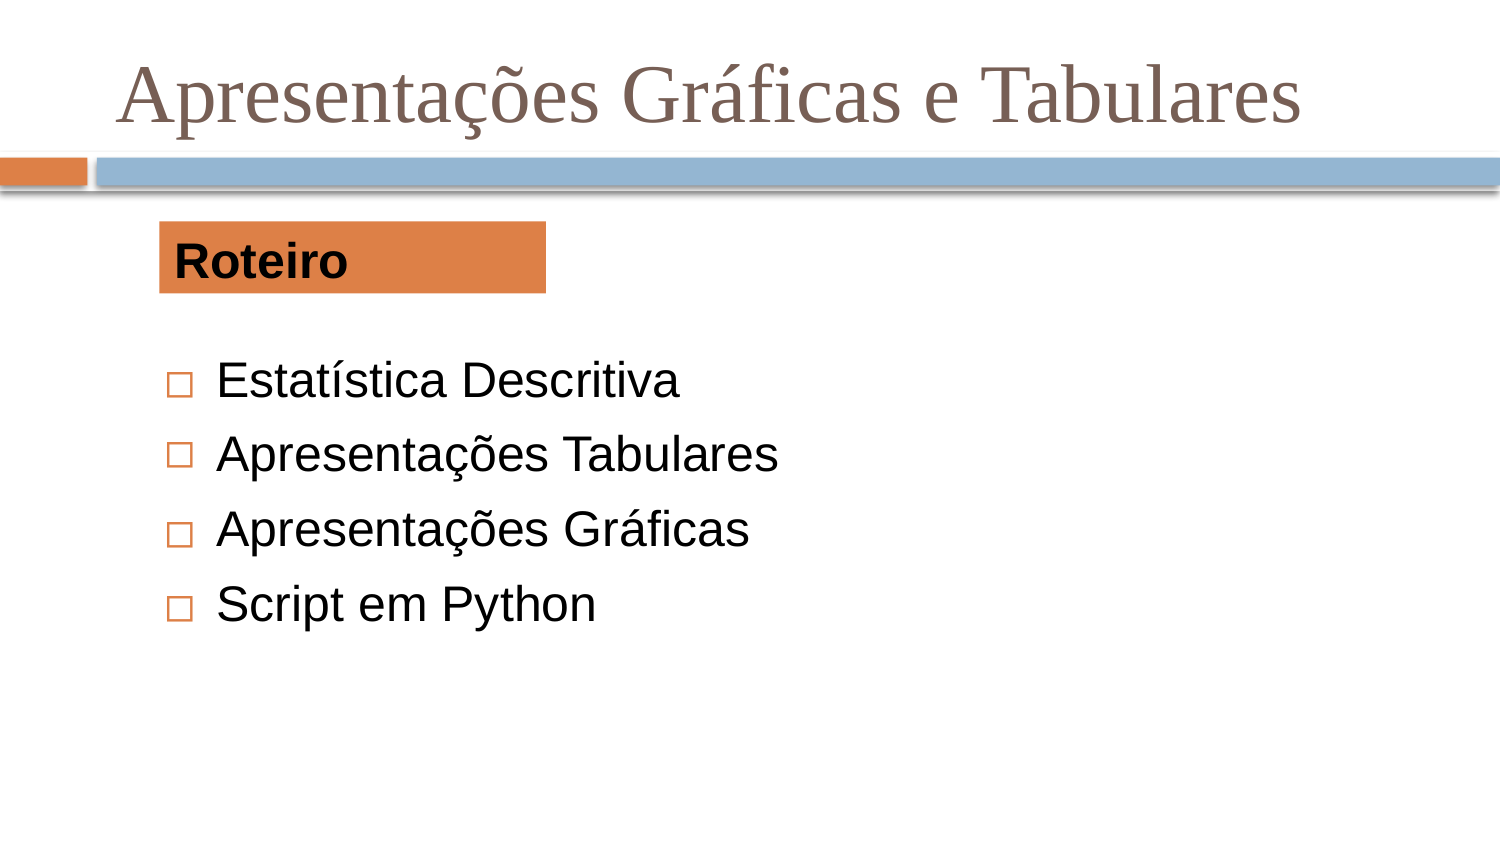

Apresentações Gráficas e Tabulares
Roteiro

Estatística Descritiva
Apresentações Tabulares
Apresentações Gráficas
Script em Python